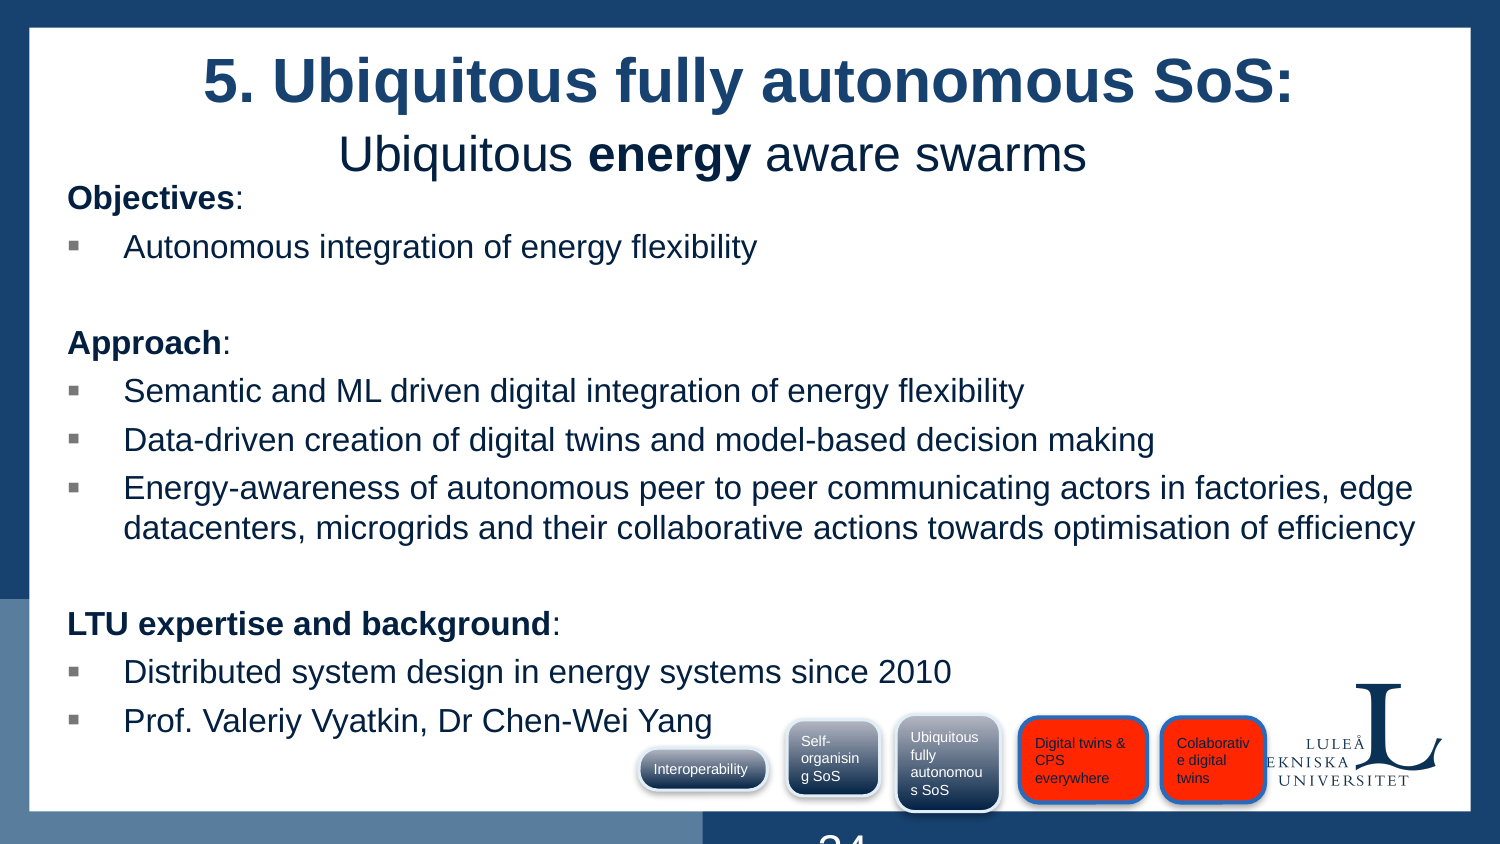

# 5. Ubiquitous fully autonomous SoS:
Ubiquitous energy aware swarms
Objectives:
Autonomous integration of energy flexibility

Approach:
Semantic and ML driven digital integration of energy flexibility
Data-driven creation of digital twins and model-based decision making
Energy-awareness of autonomous peer to peer communicating actors in factories, edge datacenters, microgrids and their collaborative actions towards optimisation of efficiency

LTU expertise and background:
Distributed system design in energy systems since 2010
Prof. Valeriy Vyatkin, Dr Chen-Wei Yang

Ubiquitous fully autonomous SoS

Digital twins & CPS everywhere

Colaborative digital twins

Self-organising SoS

Interoperability
65
34